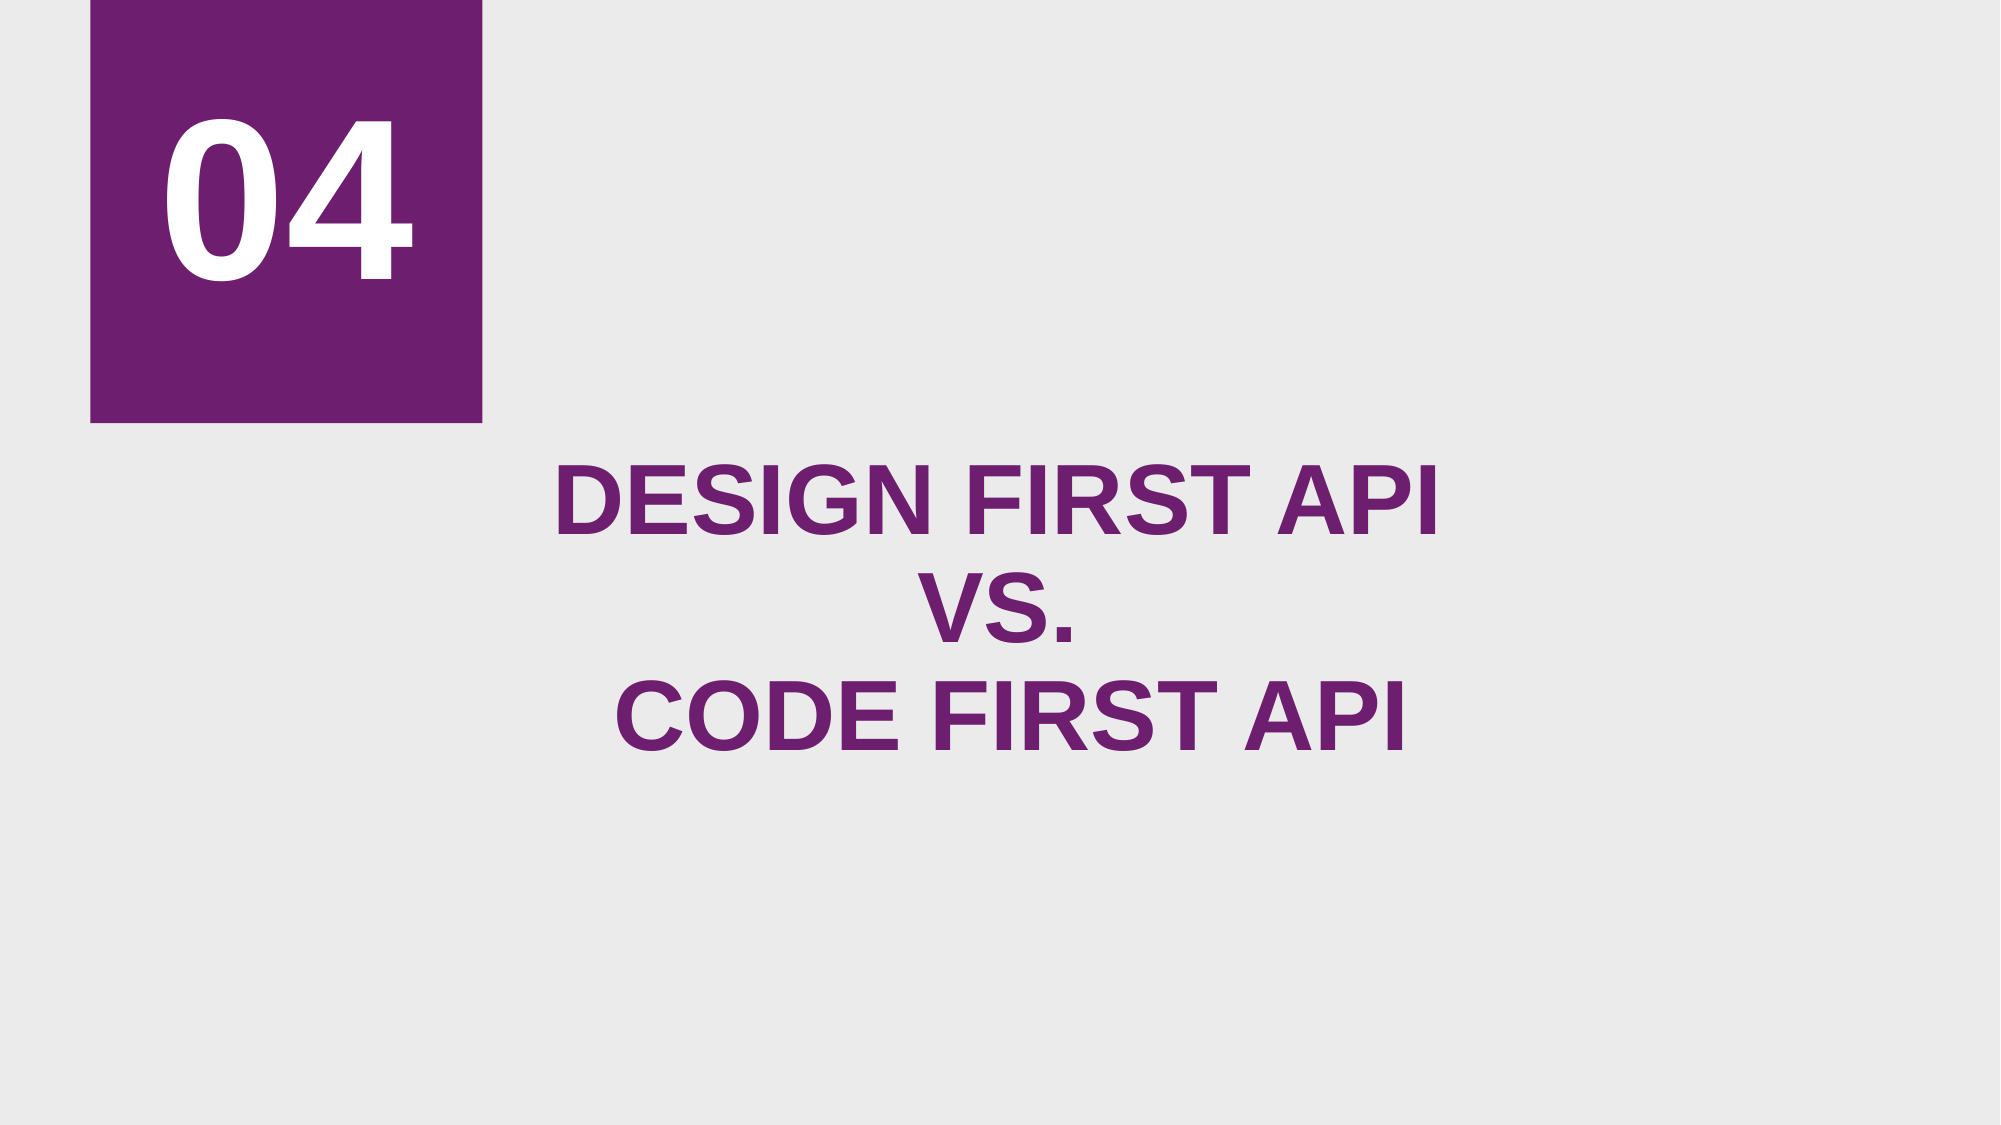

04
# DESIGN FIRST API VS. CODE FIRST API